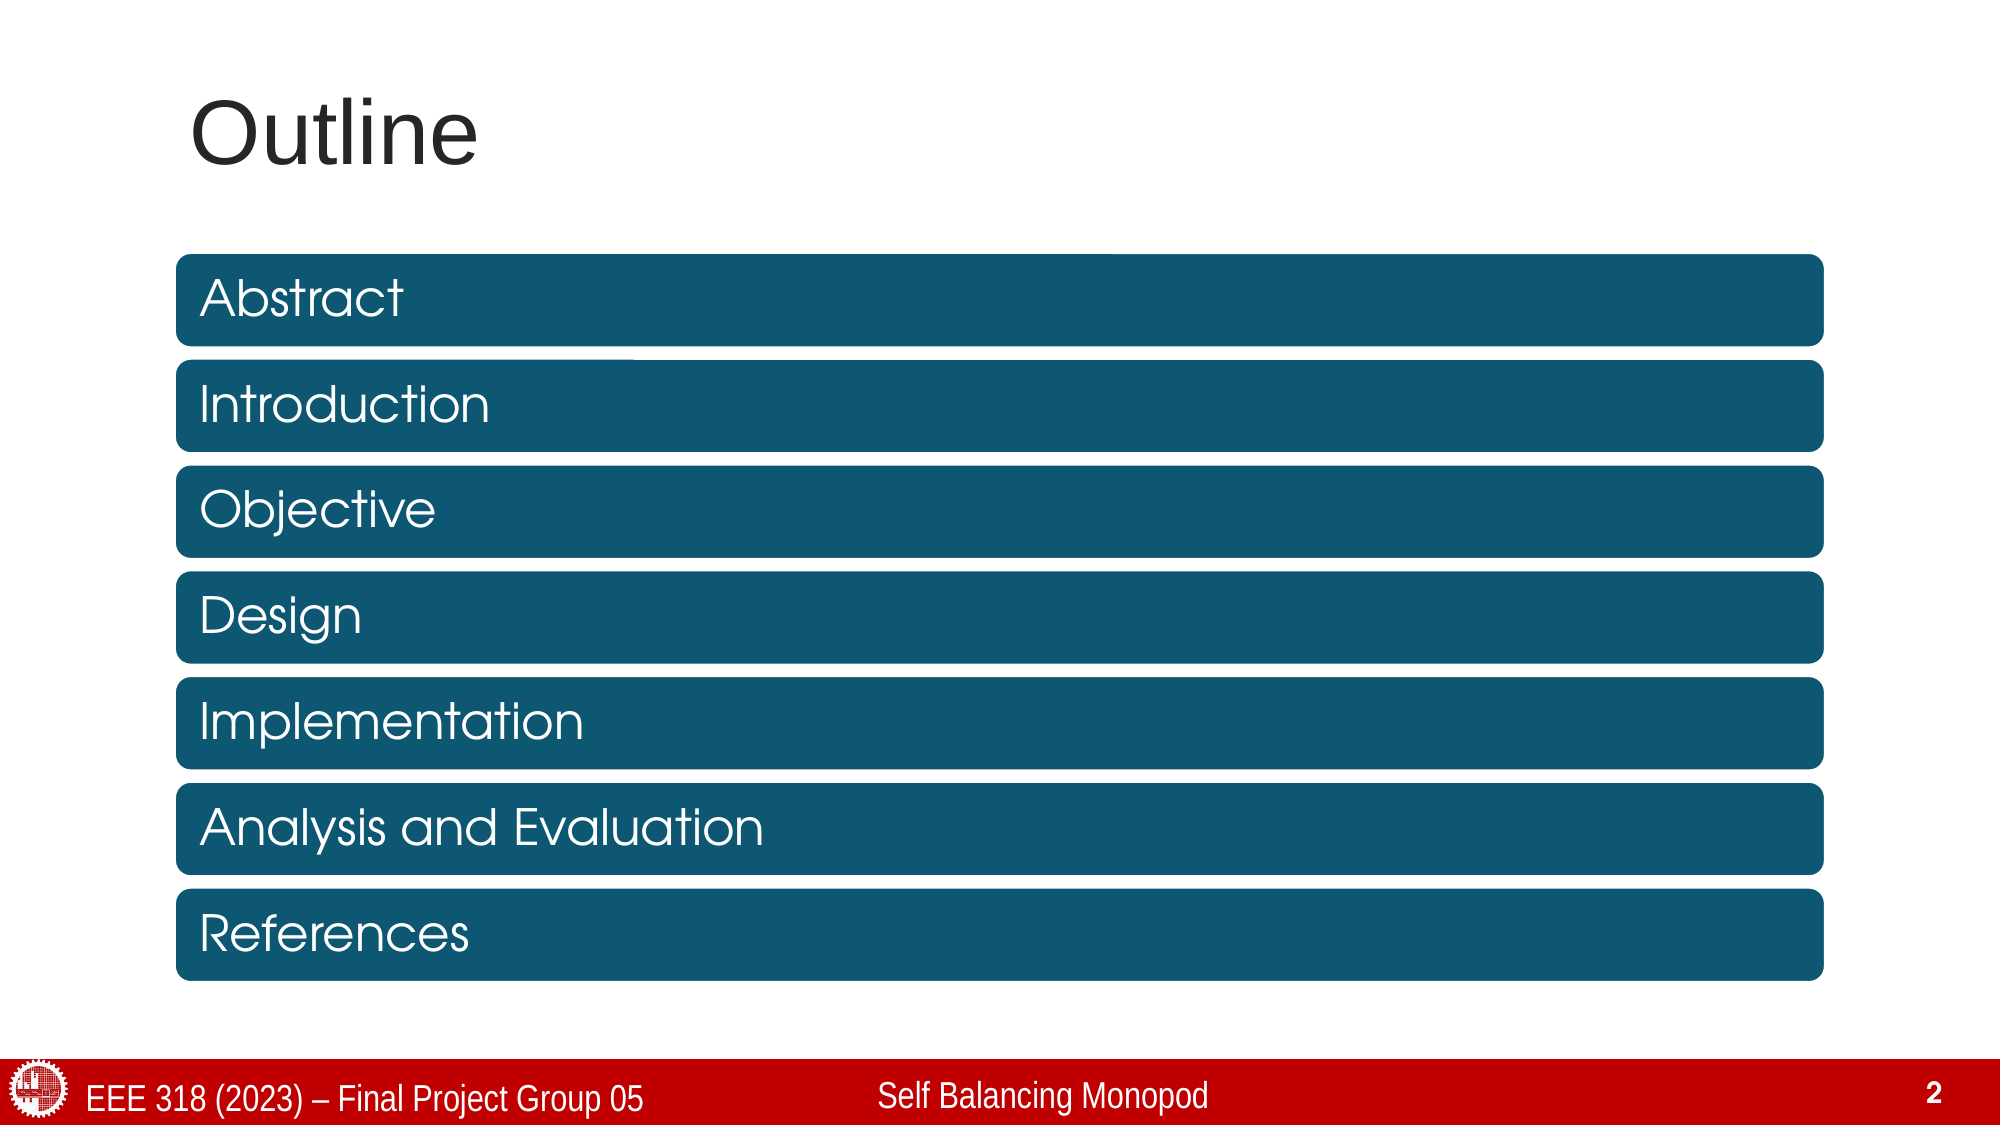

# Outline
Abstract
Introduction
Objective
Design
Implementation
Analysis and Evaluation
References
Self Balancing Monopod
EEE 318 (2023) – Final Project Group 05
2